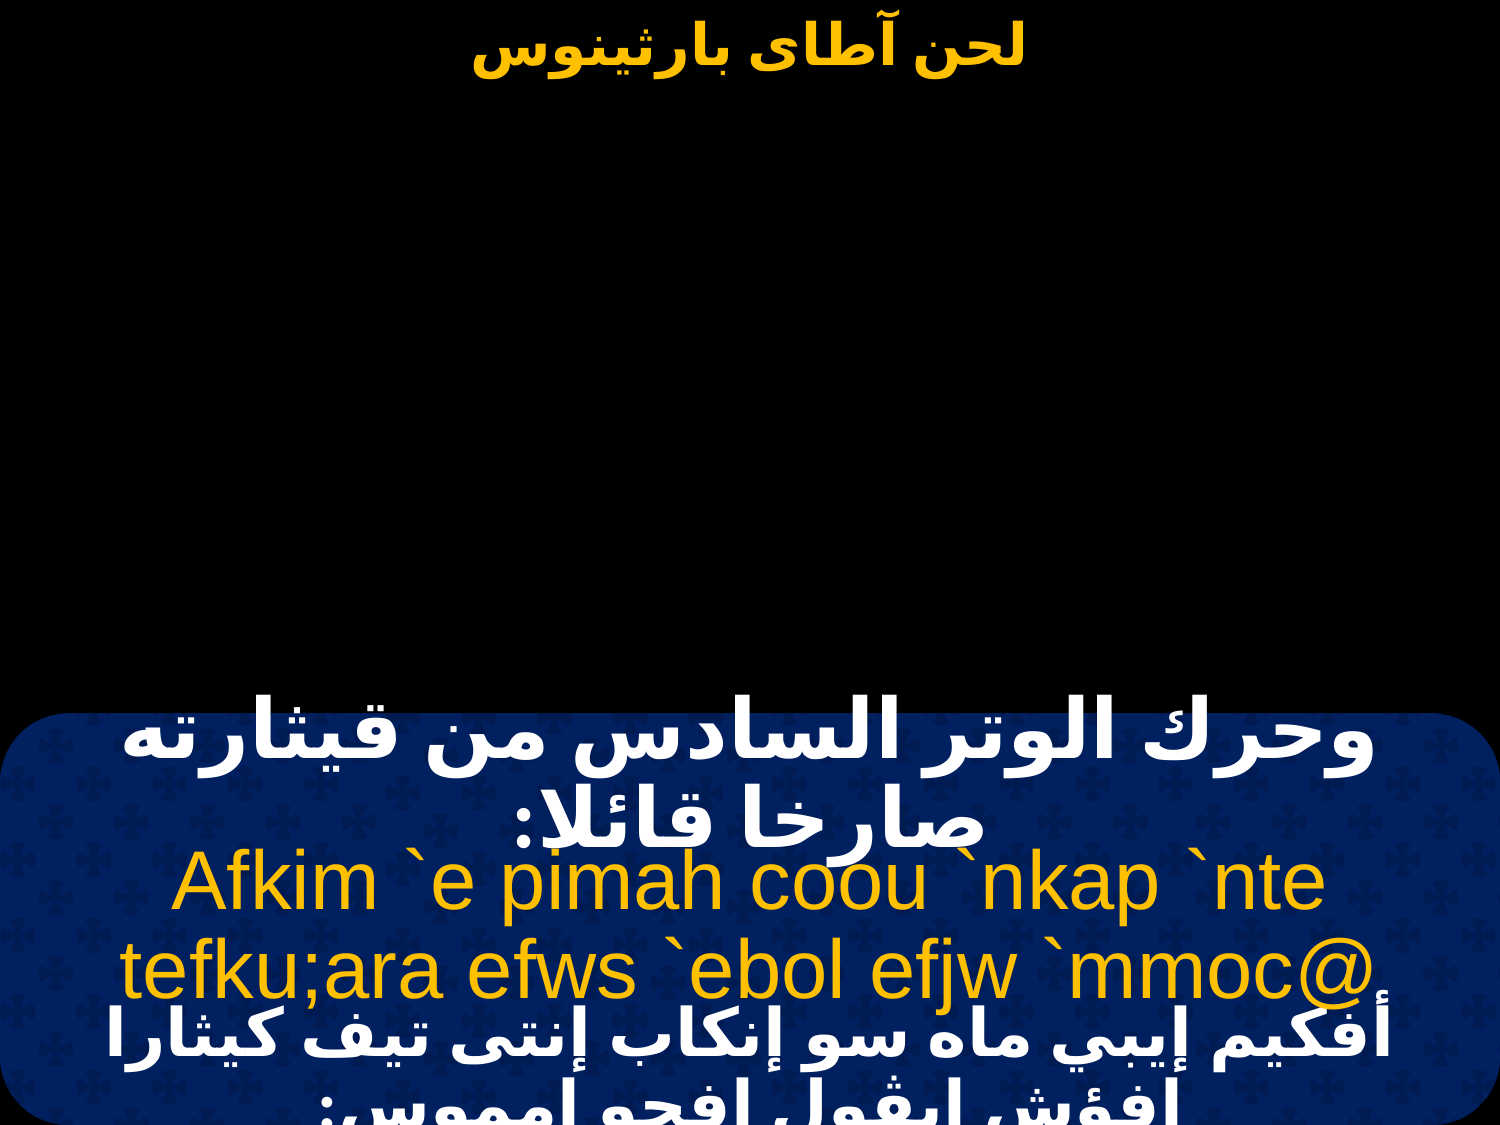

وحرك الوتر السادس من قيثارته صارخا قائلا:
Afkim `e pimah coou `nkap `nte tefku;ara efws `ebol efjw `mmoc@
أفكيم إيبي ماه سو إنكاب إنتى تيف كيثارا إفؤش إيڤول إفجو إمموس: